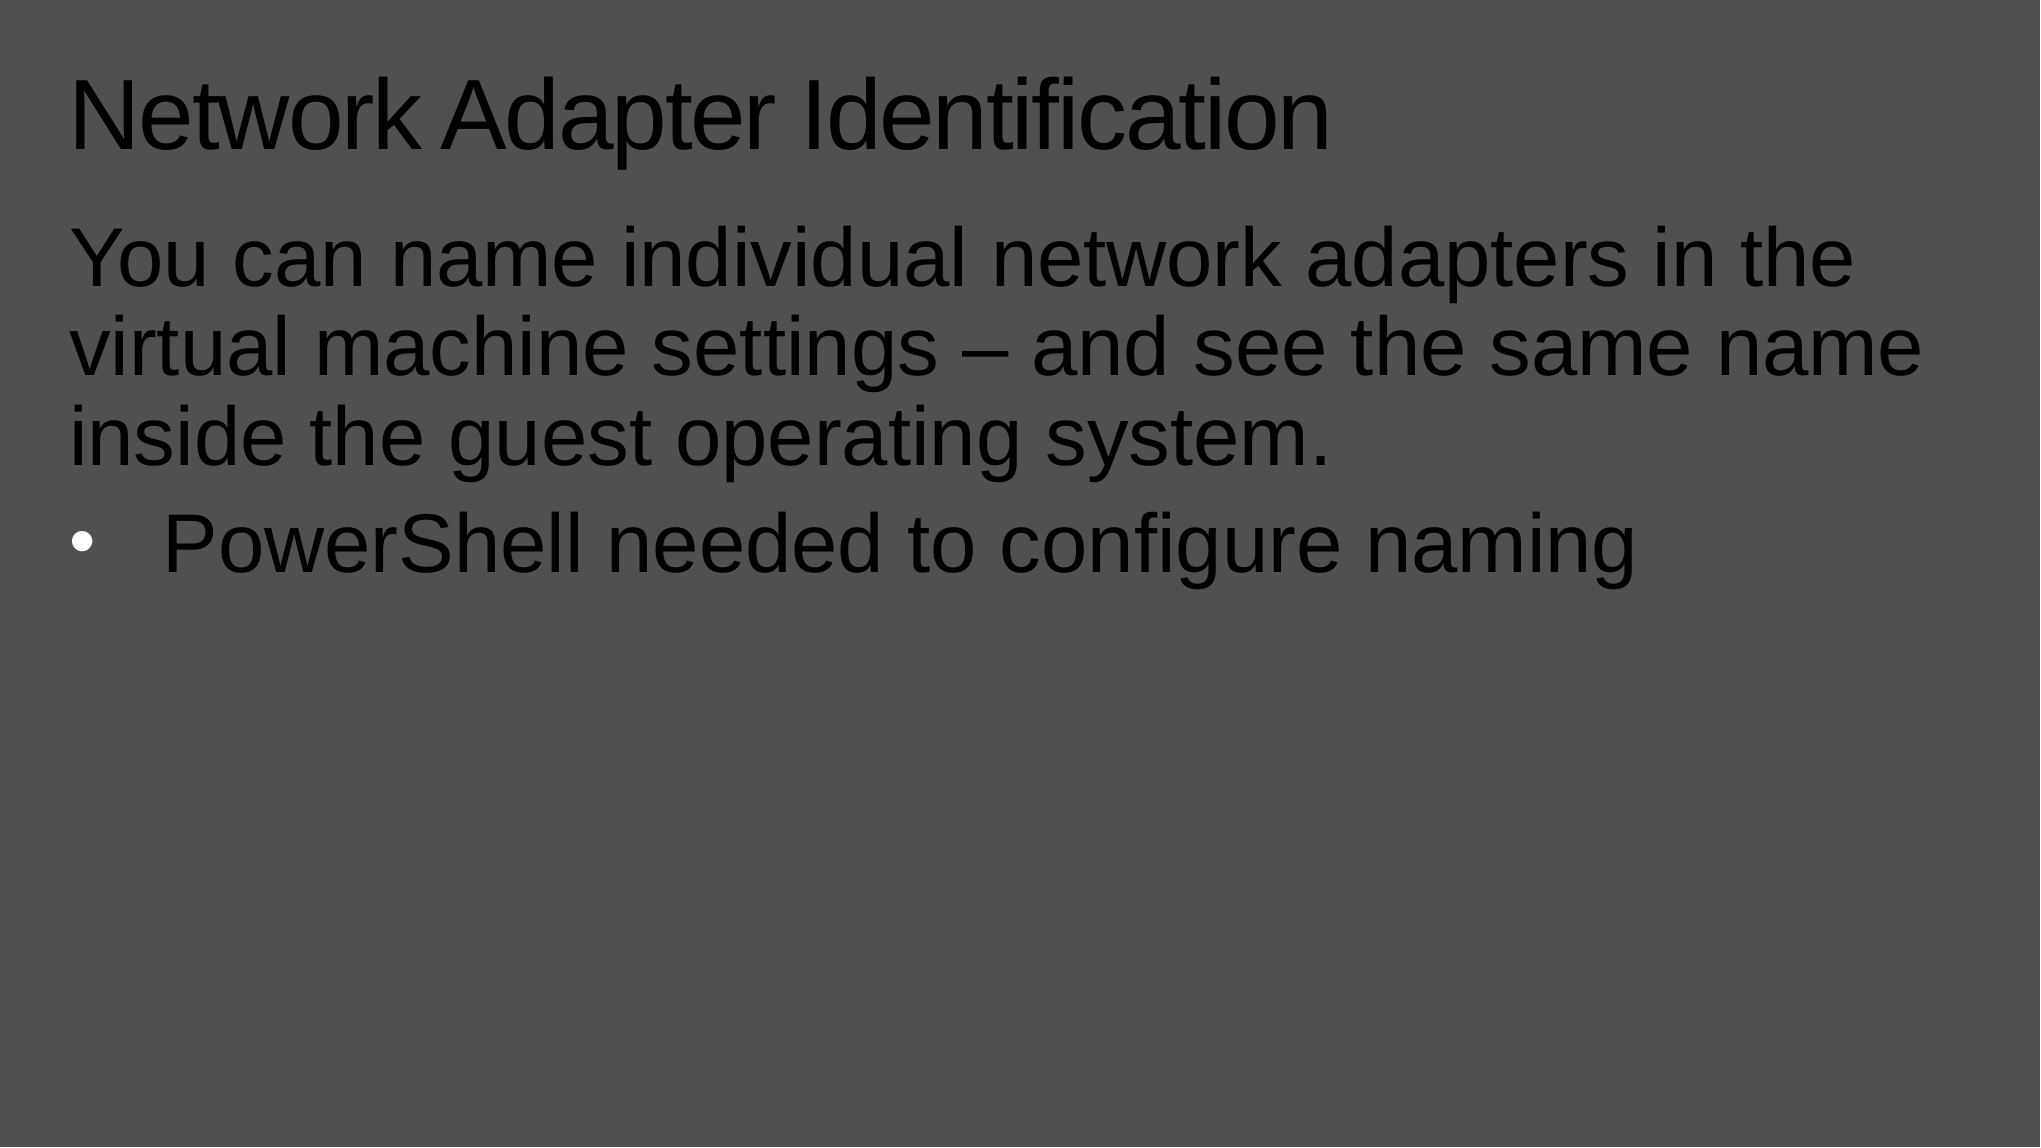

# Network Adapter Identification
You can name individual network adapters in the virtual machine settings – and see the same name inside the guest operating system.
PowerShell needed to configure naming